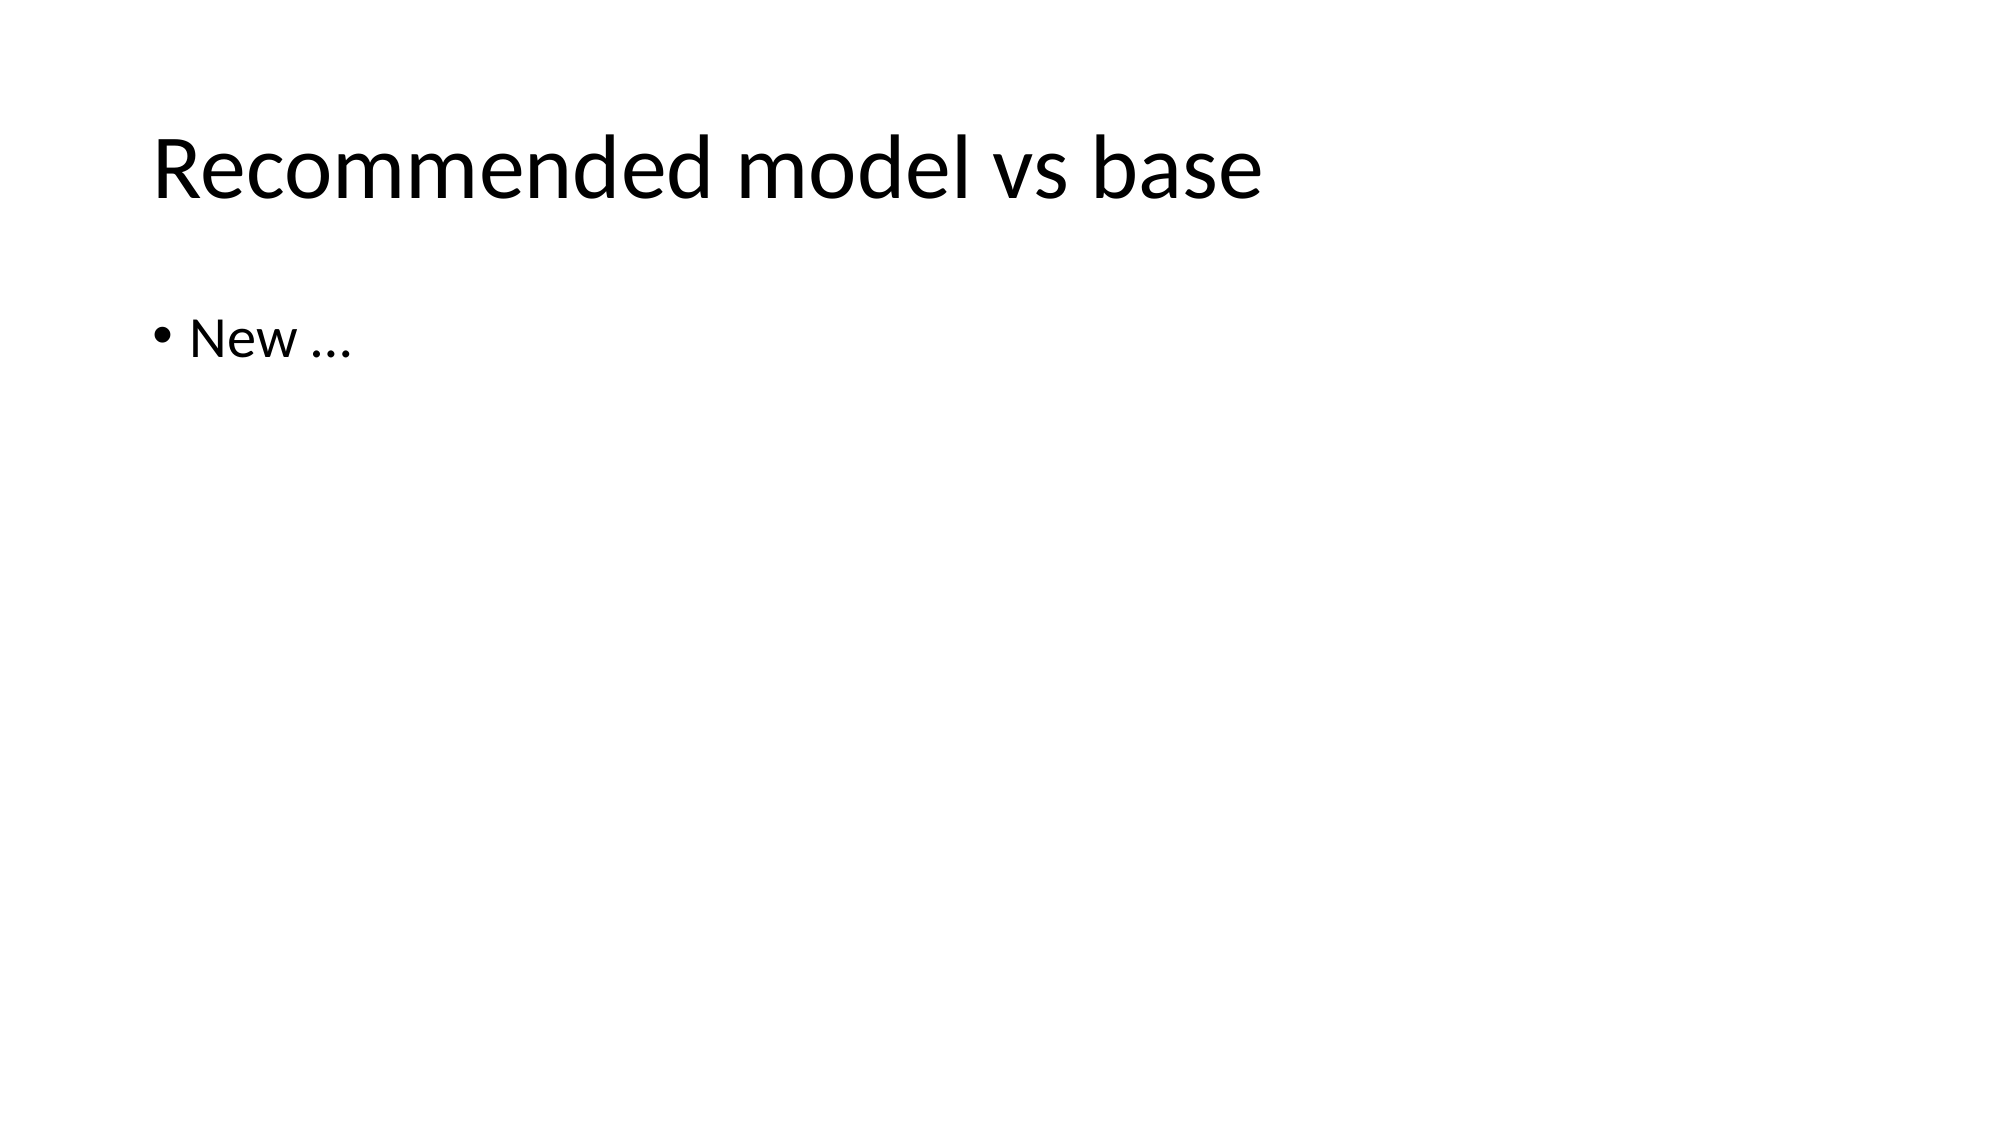

# Recommended model vs base
New …